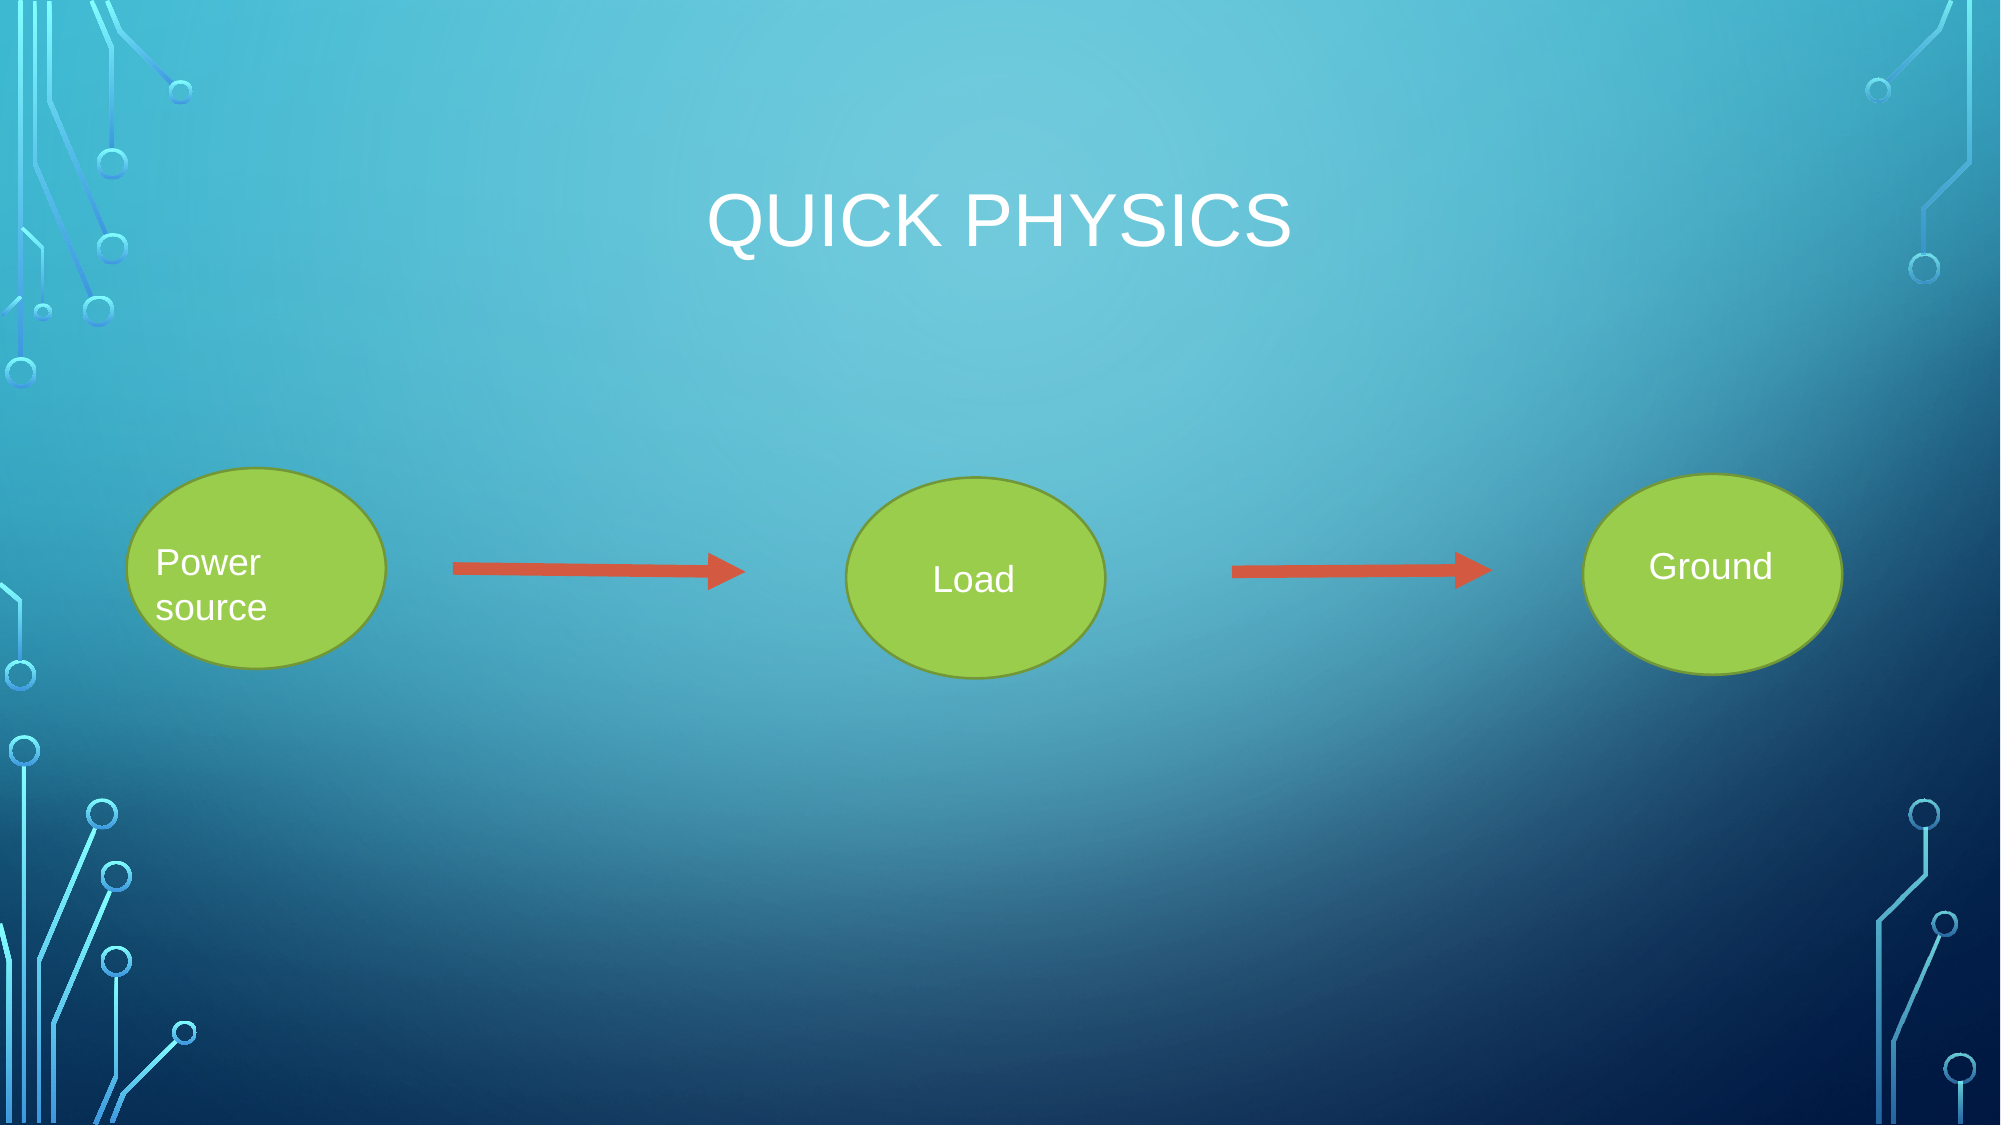

# Quick physics

Power source
Ground
Load